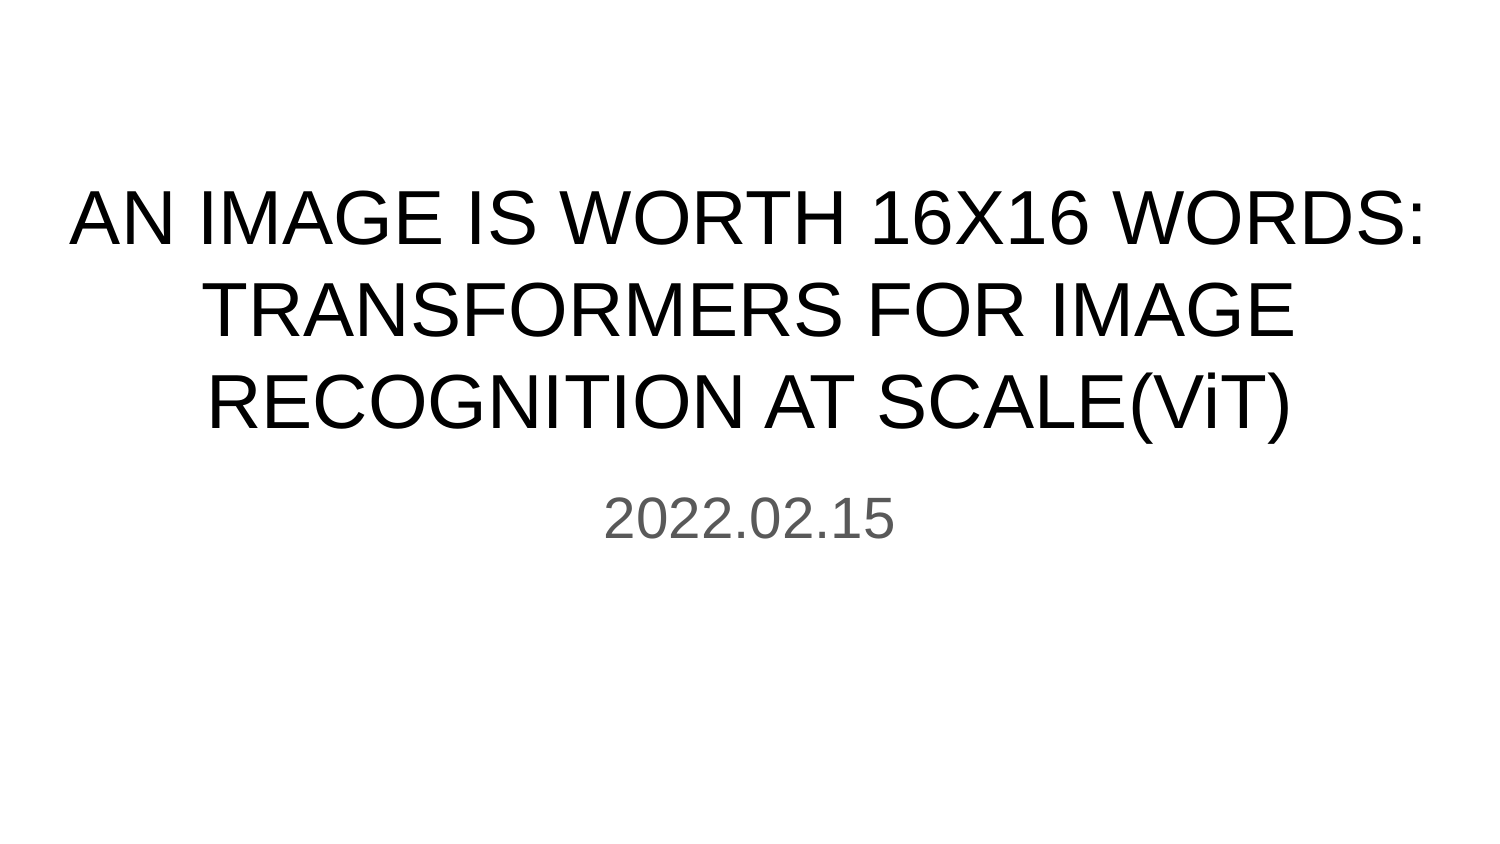

# AN IMAGE IS WORTH 16X16 WORDS: TRANSFORMERS FOR IMAGE RECOGNITION AT SCALE(ViT)
2022.02.15